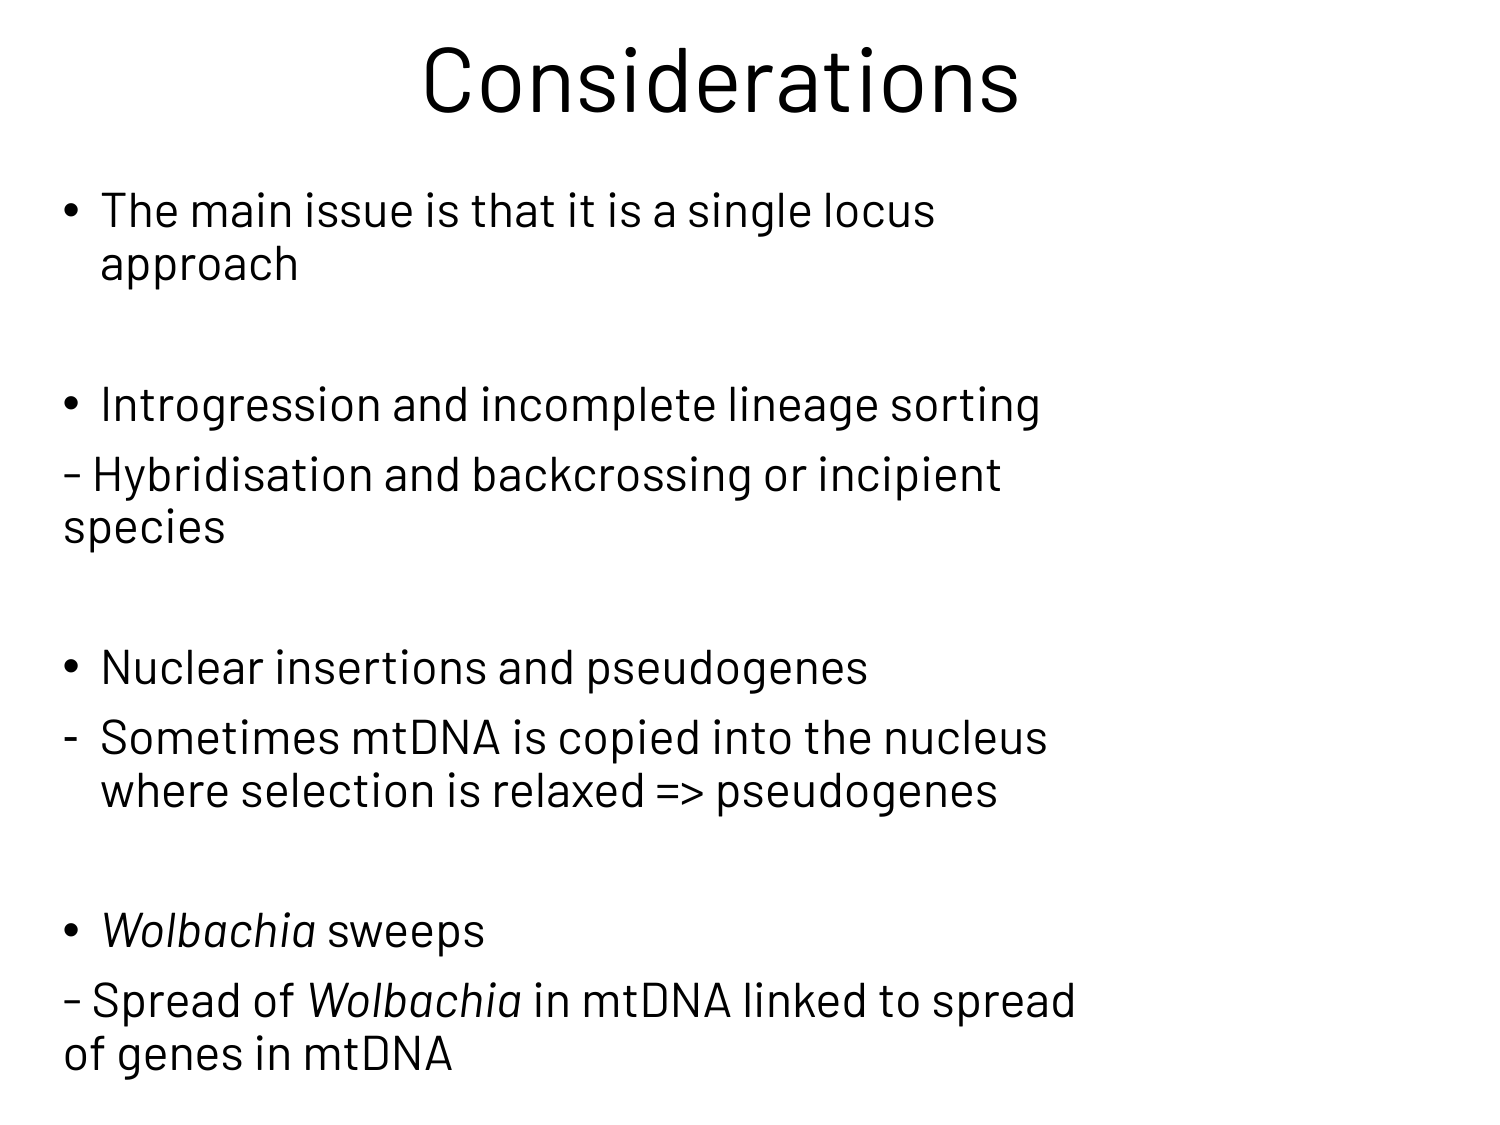

# Considerations
The main issue is that it is a single locus approach

Introgression and incomplete lineage sorting
- Hybridisation and backcrossing or incipient species

Nuclear insertions and pseudogenes
Sometimes mtDNA is copied into the nucleus where selection is relaxed => pseudogenes

Wolbachia sweeps
- Spread of Wolbachia in mtDNA linked to spread of genes in mtDNA